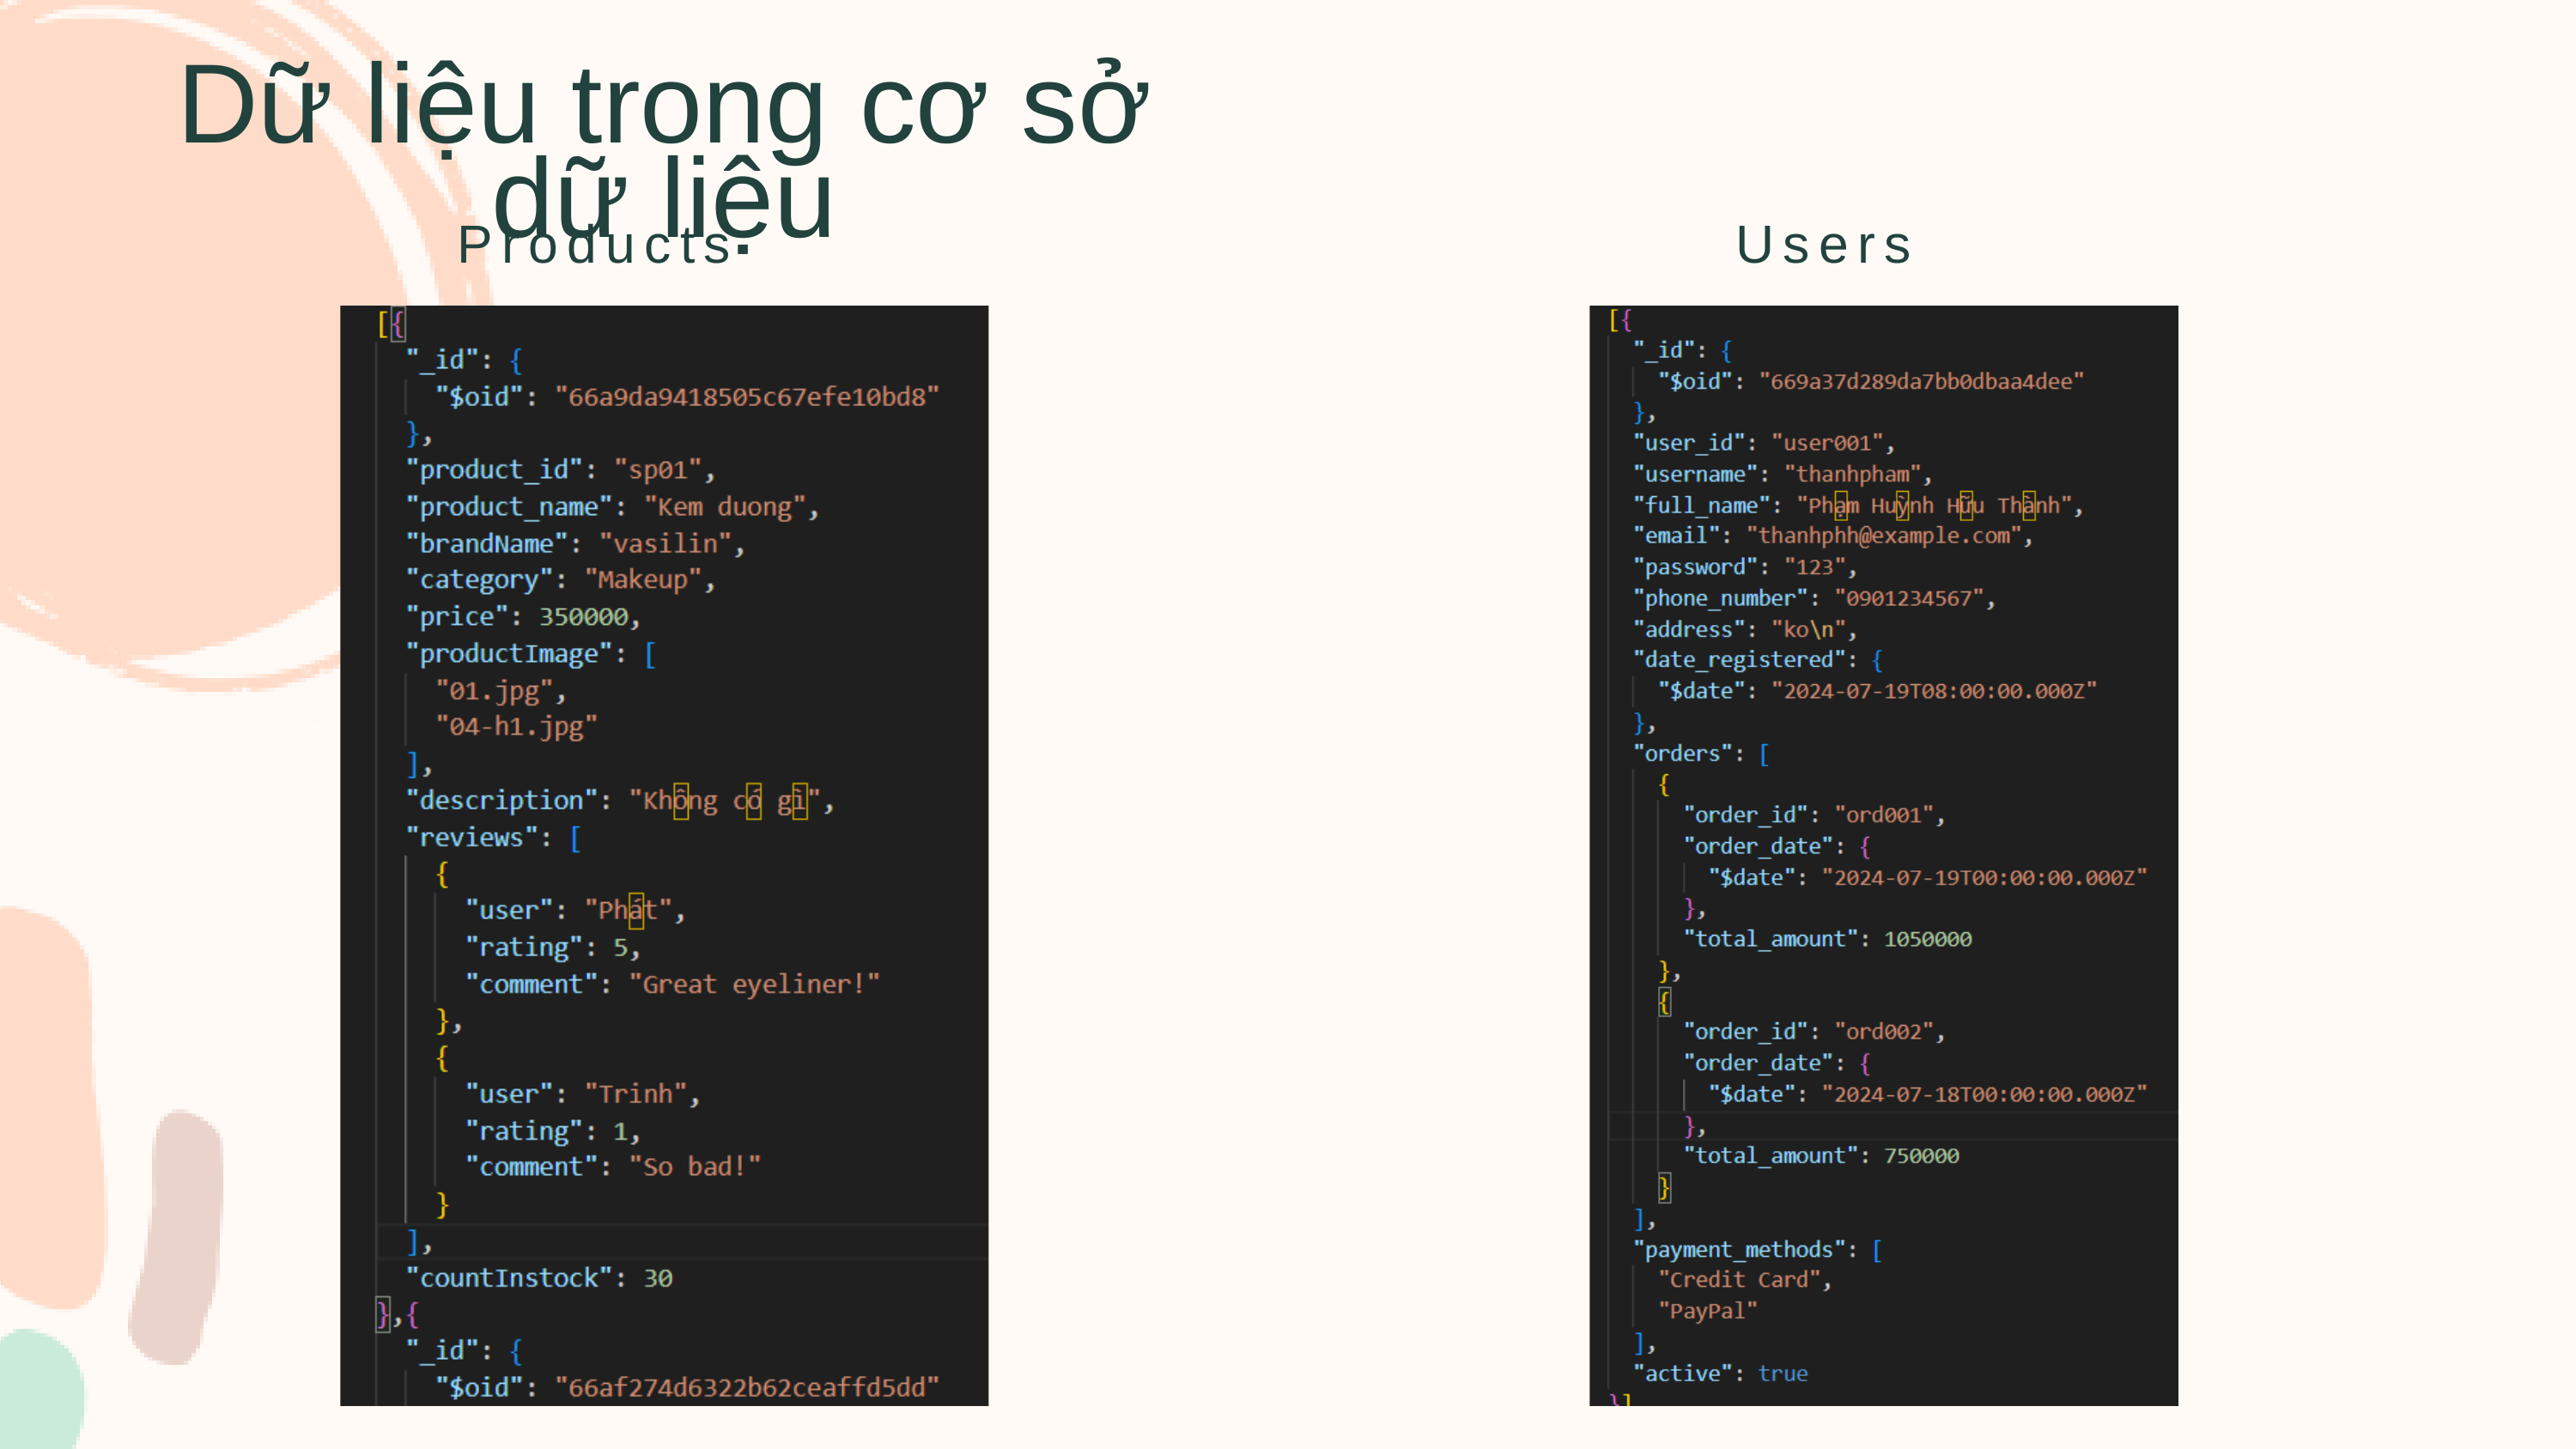

Dữ liệu trong cơ sở dữ liệu
Products
Users